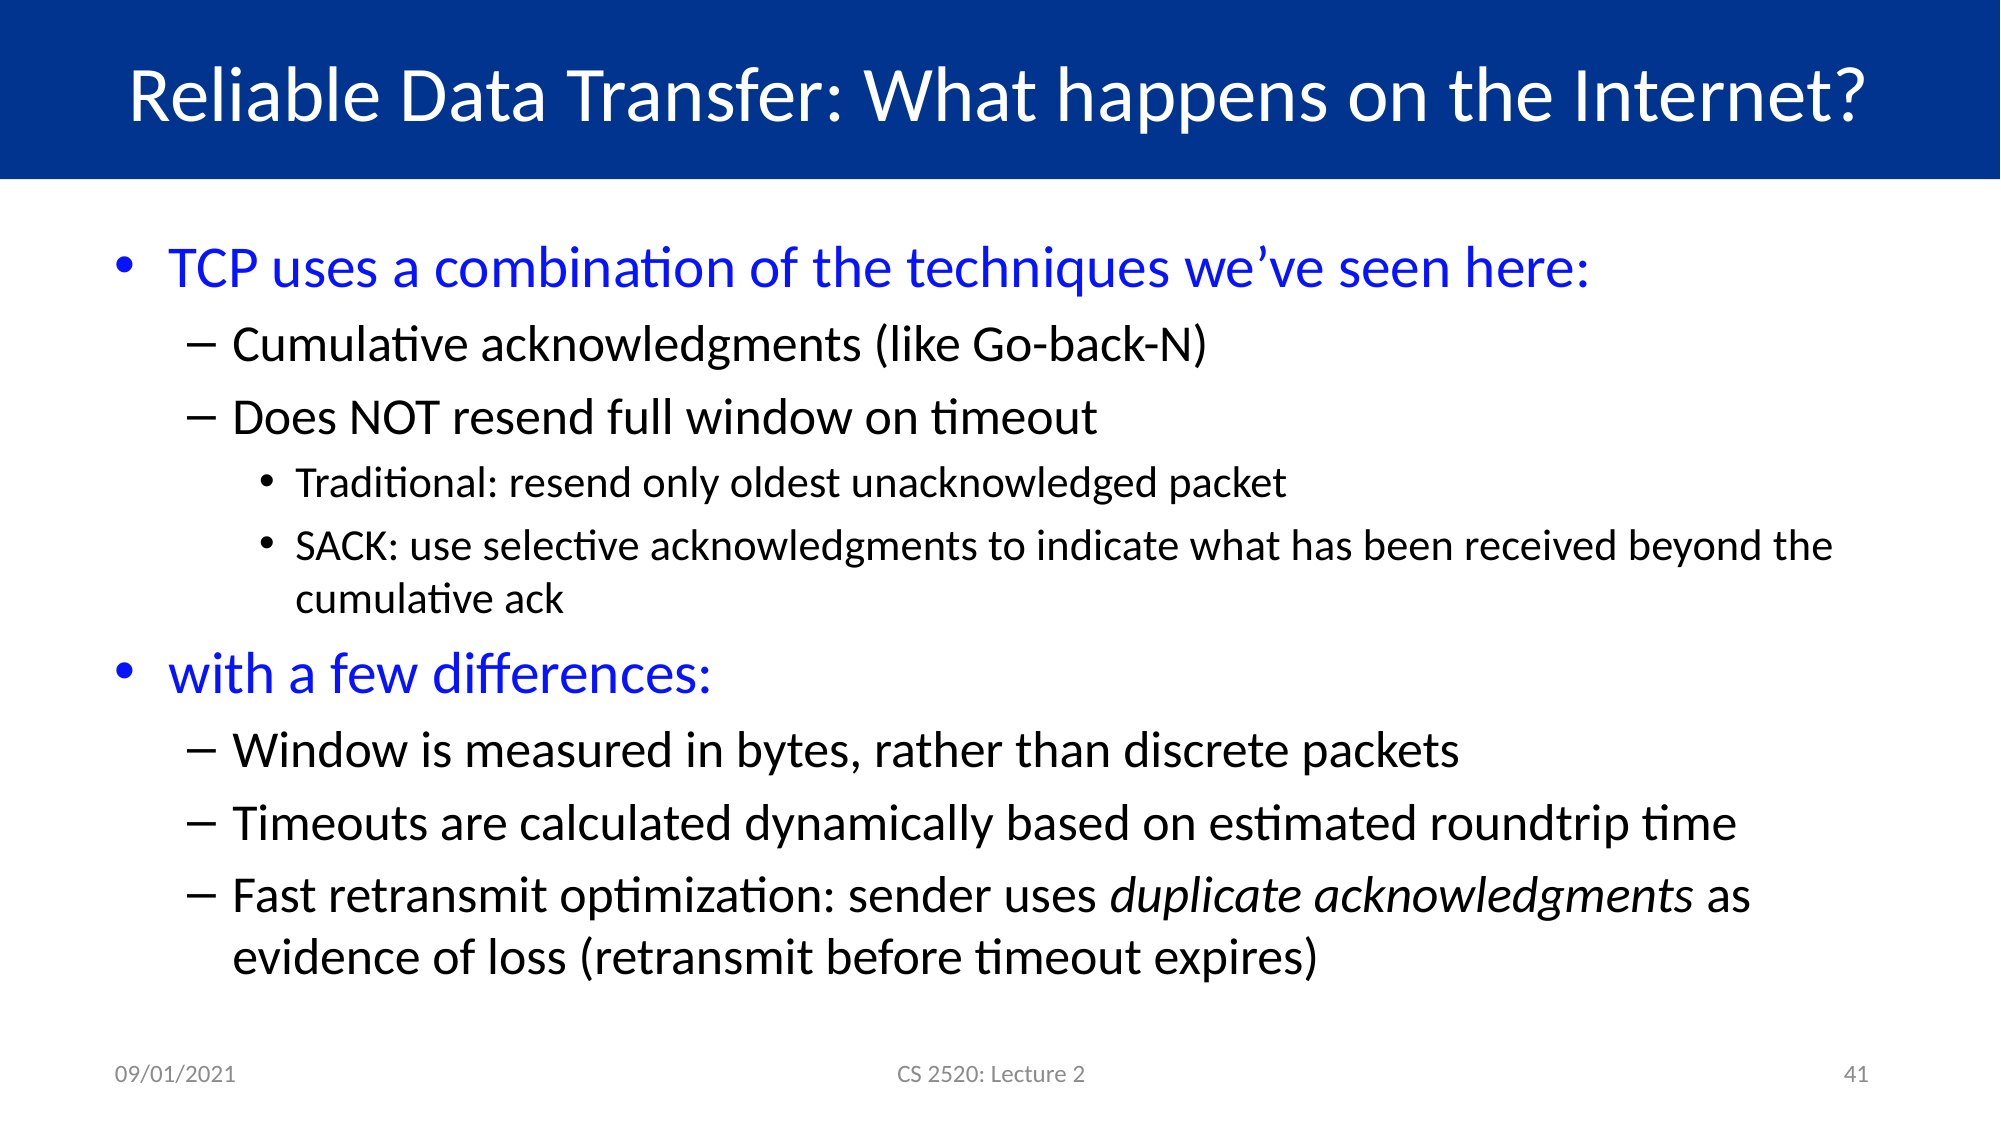

# Reliable Data Transfer: What happens on the Internet?
TCP uses a combination of the techniques we’ve seen here:
Cumulative acknowledgments (like Go-back-N)
Does NOT resend full window on timeout
Traditional: resend only oldest unacknowledged packet
SACK: use selective acknowledgments to indicate what has been received beyond the cumulative ack
with a few differences:
Window is measured in bytes, rather than discrete packets
Timeouts are calculated dynamically based on estimated roundtrip time
Fast retransmit optimization: sender uses duplicate acknowledgments as evidence of loss (retransmit before timeout expires)
09/01/2021
CS 2520: Lecture 2
41